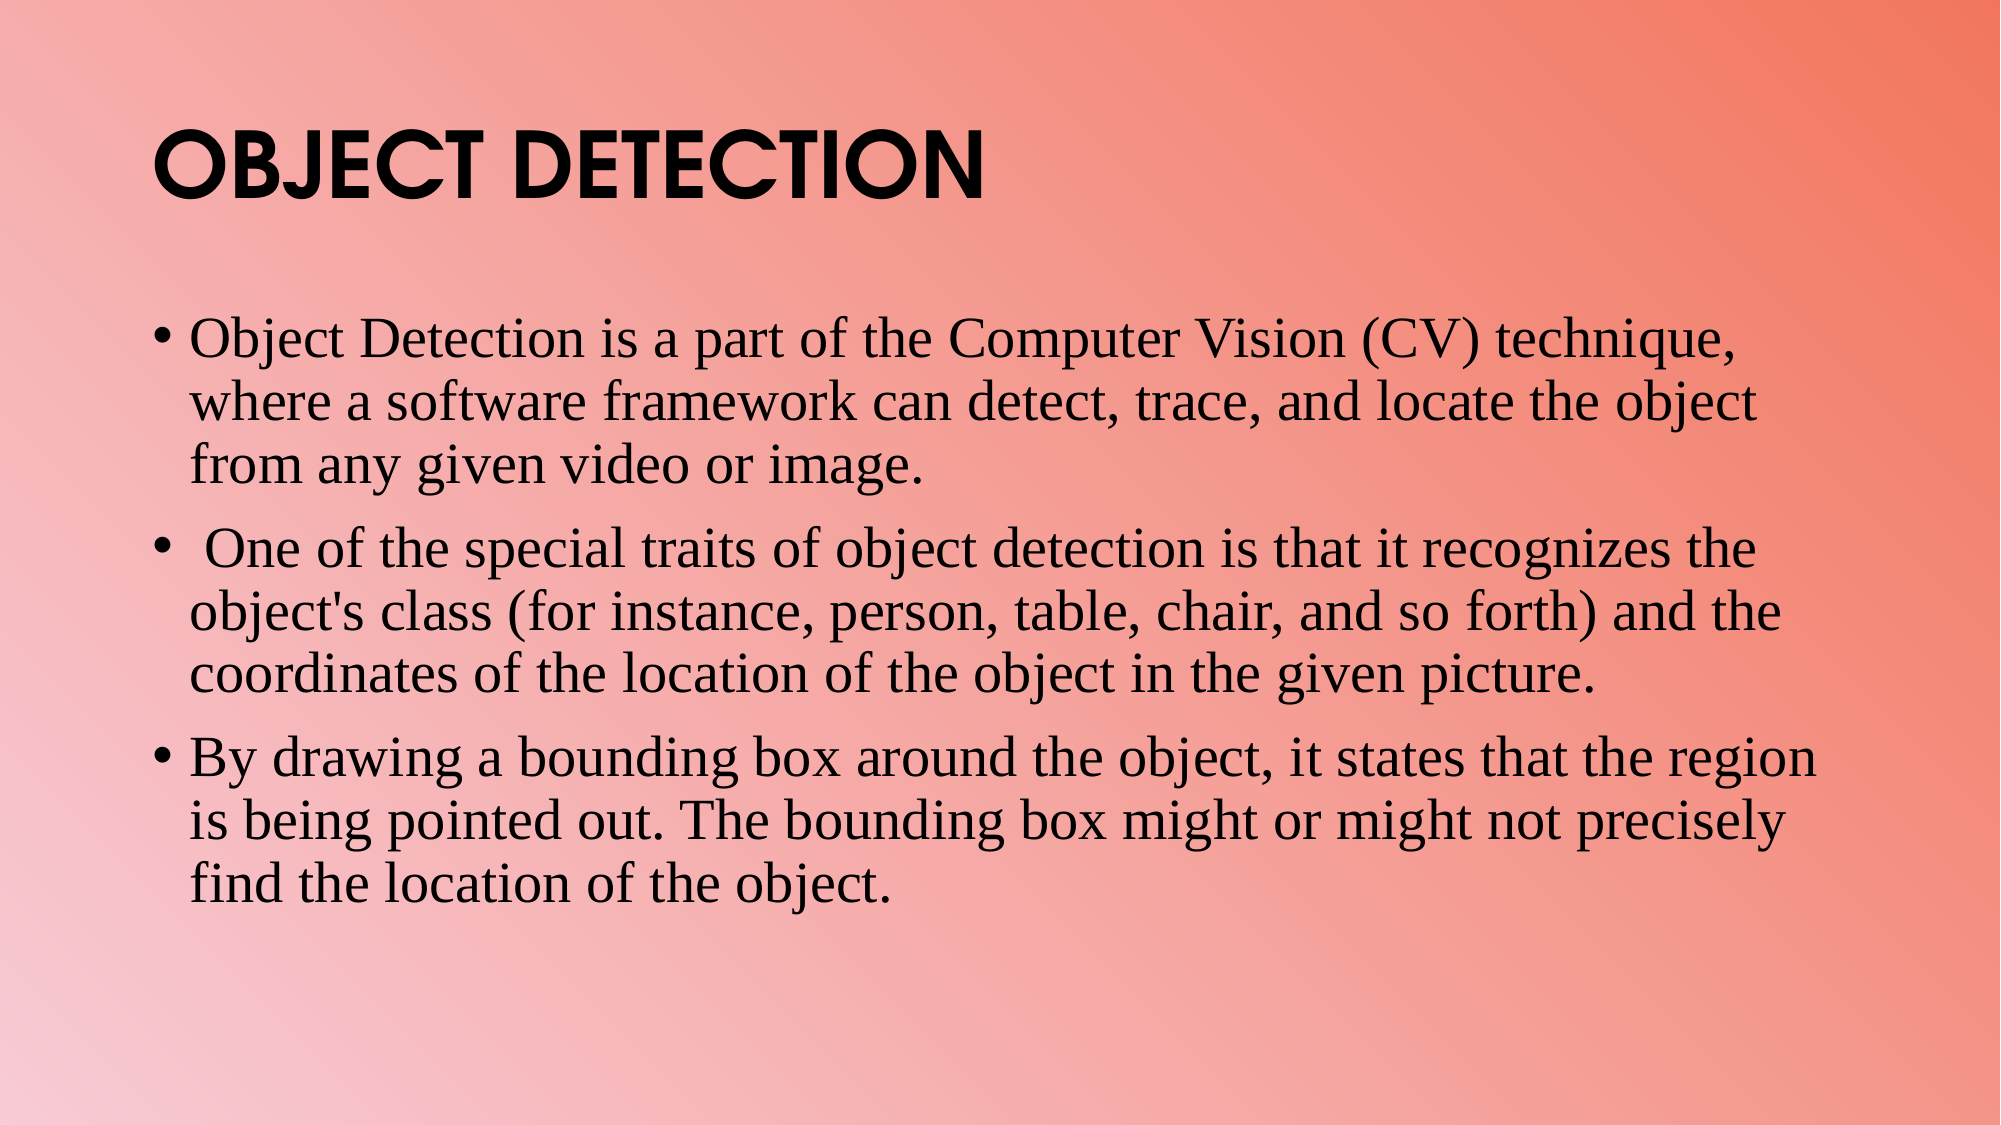

# OBJECT DETECTION
Object Detection is a part of the Computer Vision (CV) technique, where a software framework can detect, trace, and locate the object from any given video or image.
 One of the special traits of object detection is that it recognizes the object's class (for instance, person, table, chair, and so forth) and the coordinates of the location of the object in the given picture.
By drawing a bounding box around the object, it states that the region is being pointed out. The bounding box might or might not precisely find the location of the object.